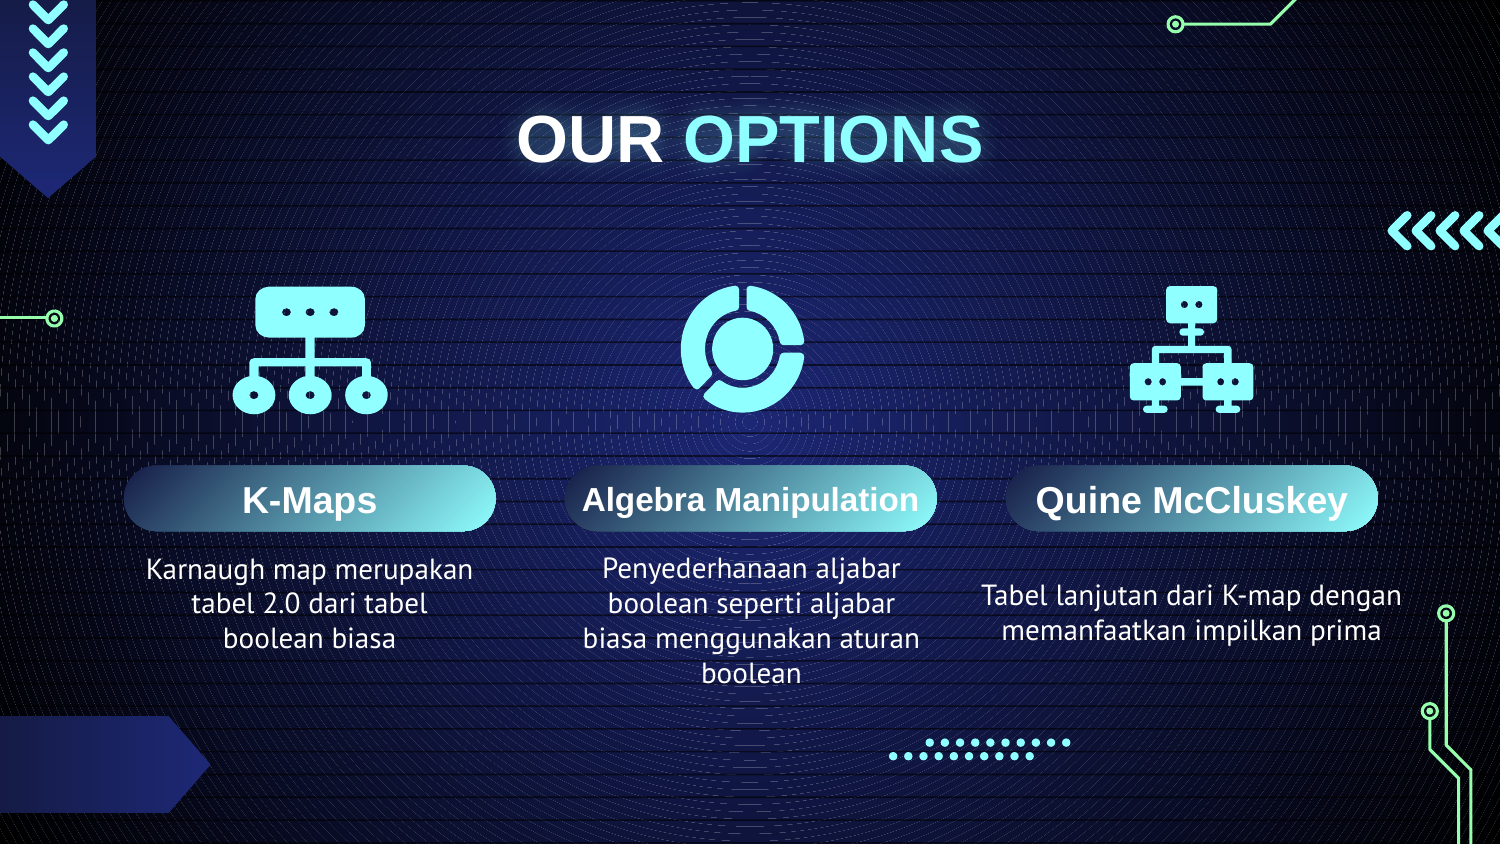

# OUR OPTIONS

K-Maps
Algebra Manipulation
Quine McCluskey
Karnaugh map merupakan tabel 2.0 dari tabel boolean biasa
Penyederhanaan aljabar boolean seperti aljabar biasa menggunakan aturan boolean
Tabel lanjutan dari K-map dengan memanfaatkan impilkan prima